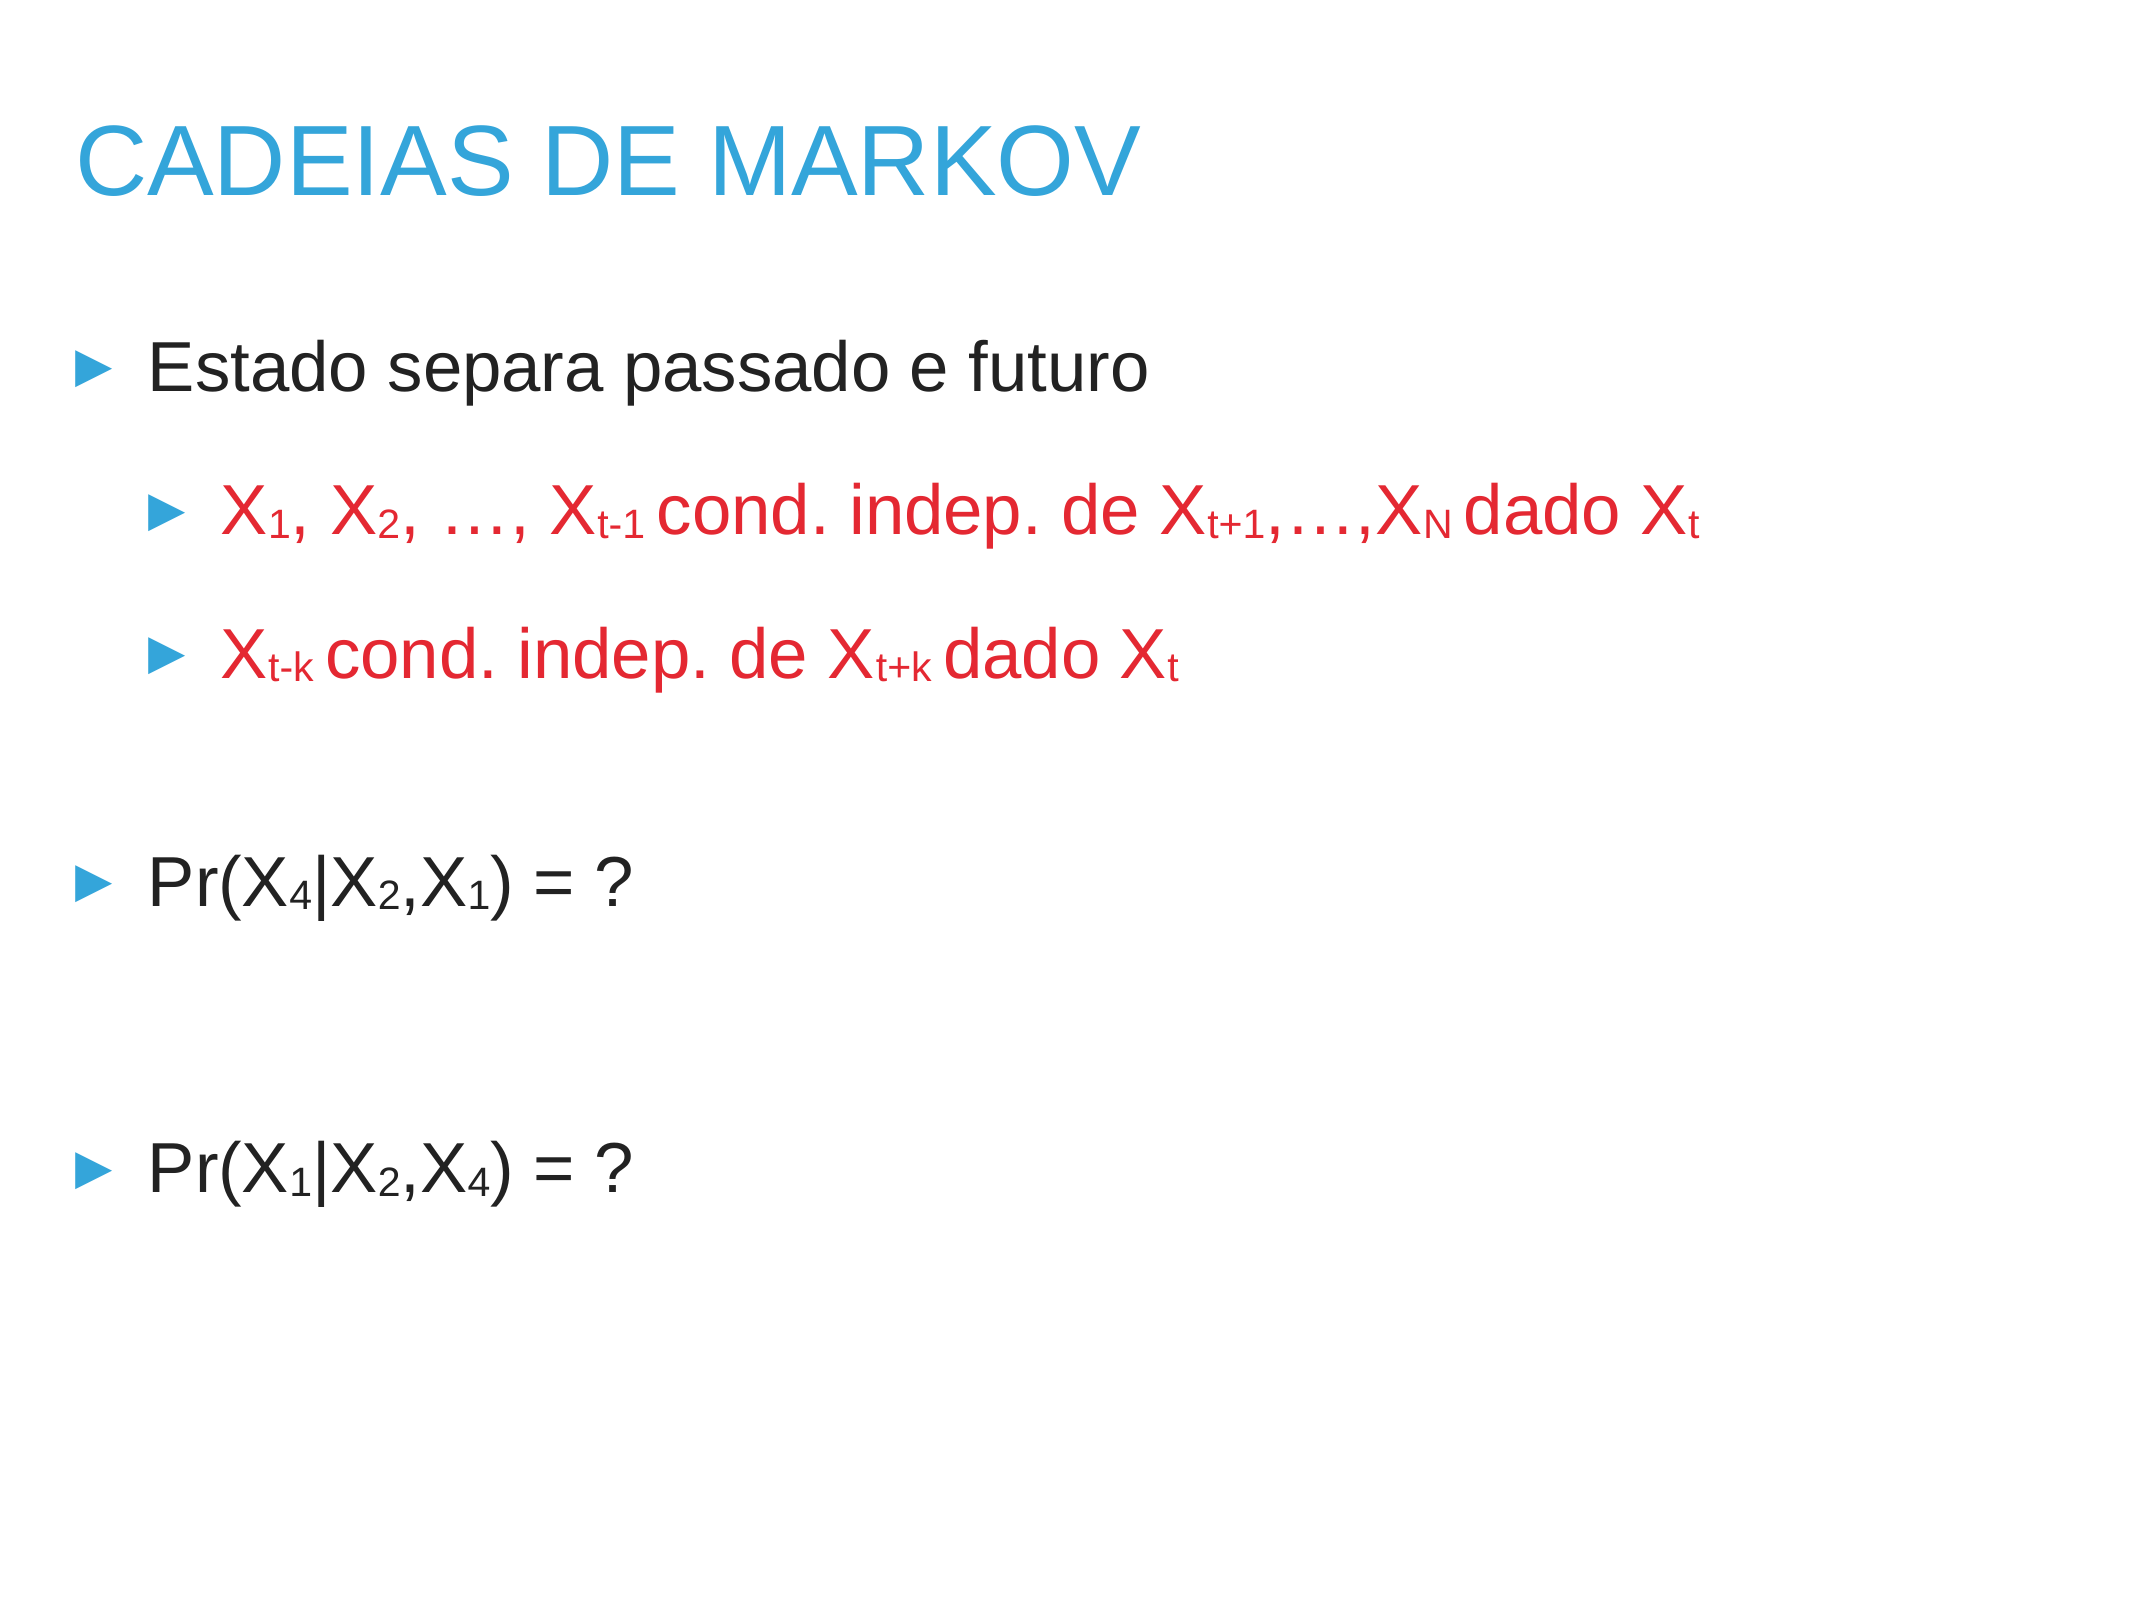

cadeias de markov
Estado separa passado e futuro
X1, X2, …, Xt-1 cond. indep. de Xt+1,…,XN dado Xt
Xt-k cond. indep. de Xt+k dado Xt

Pr(X4|X2,X1) = ?

Pr(X1|X2,X4) = ?